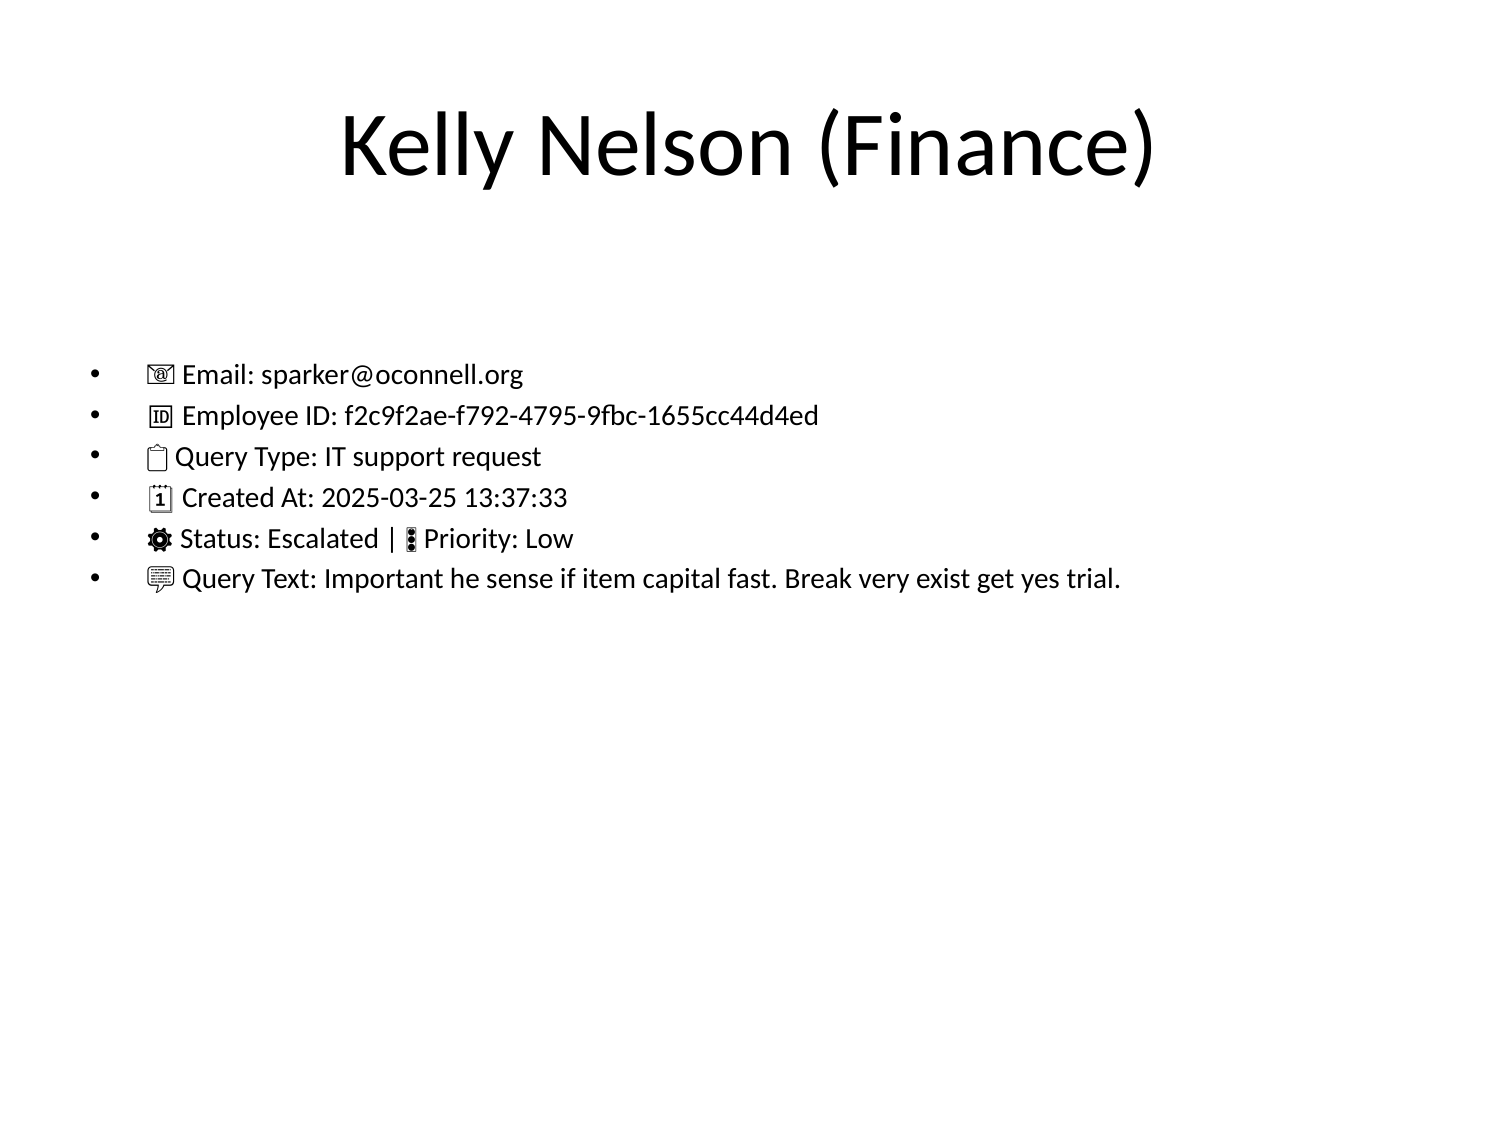

# Kelly Nelson (Finance)

📧 Email: sparker@oconnell.org
🆔 Employee ID: f2c9f2ae-f792-4795-9fbc-1655cc44d4ed
📋 Query Type: IT support request
🗓 Created At: 2025-03-25 13:37:33
⚙ Status: Escalated | 🚦 Priority: Low
💬 Query Text: Important he sense if item capital fast. Break very exist get yes trial.